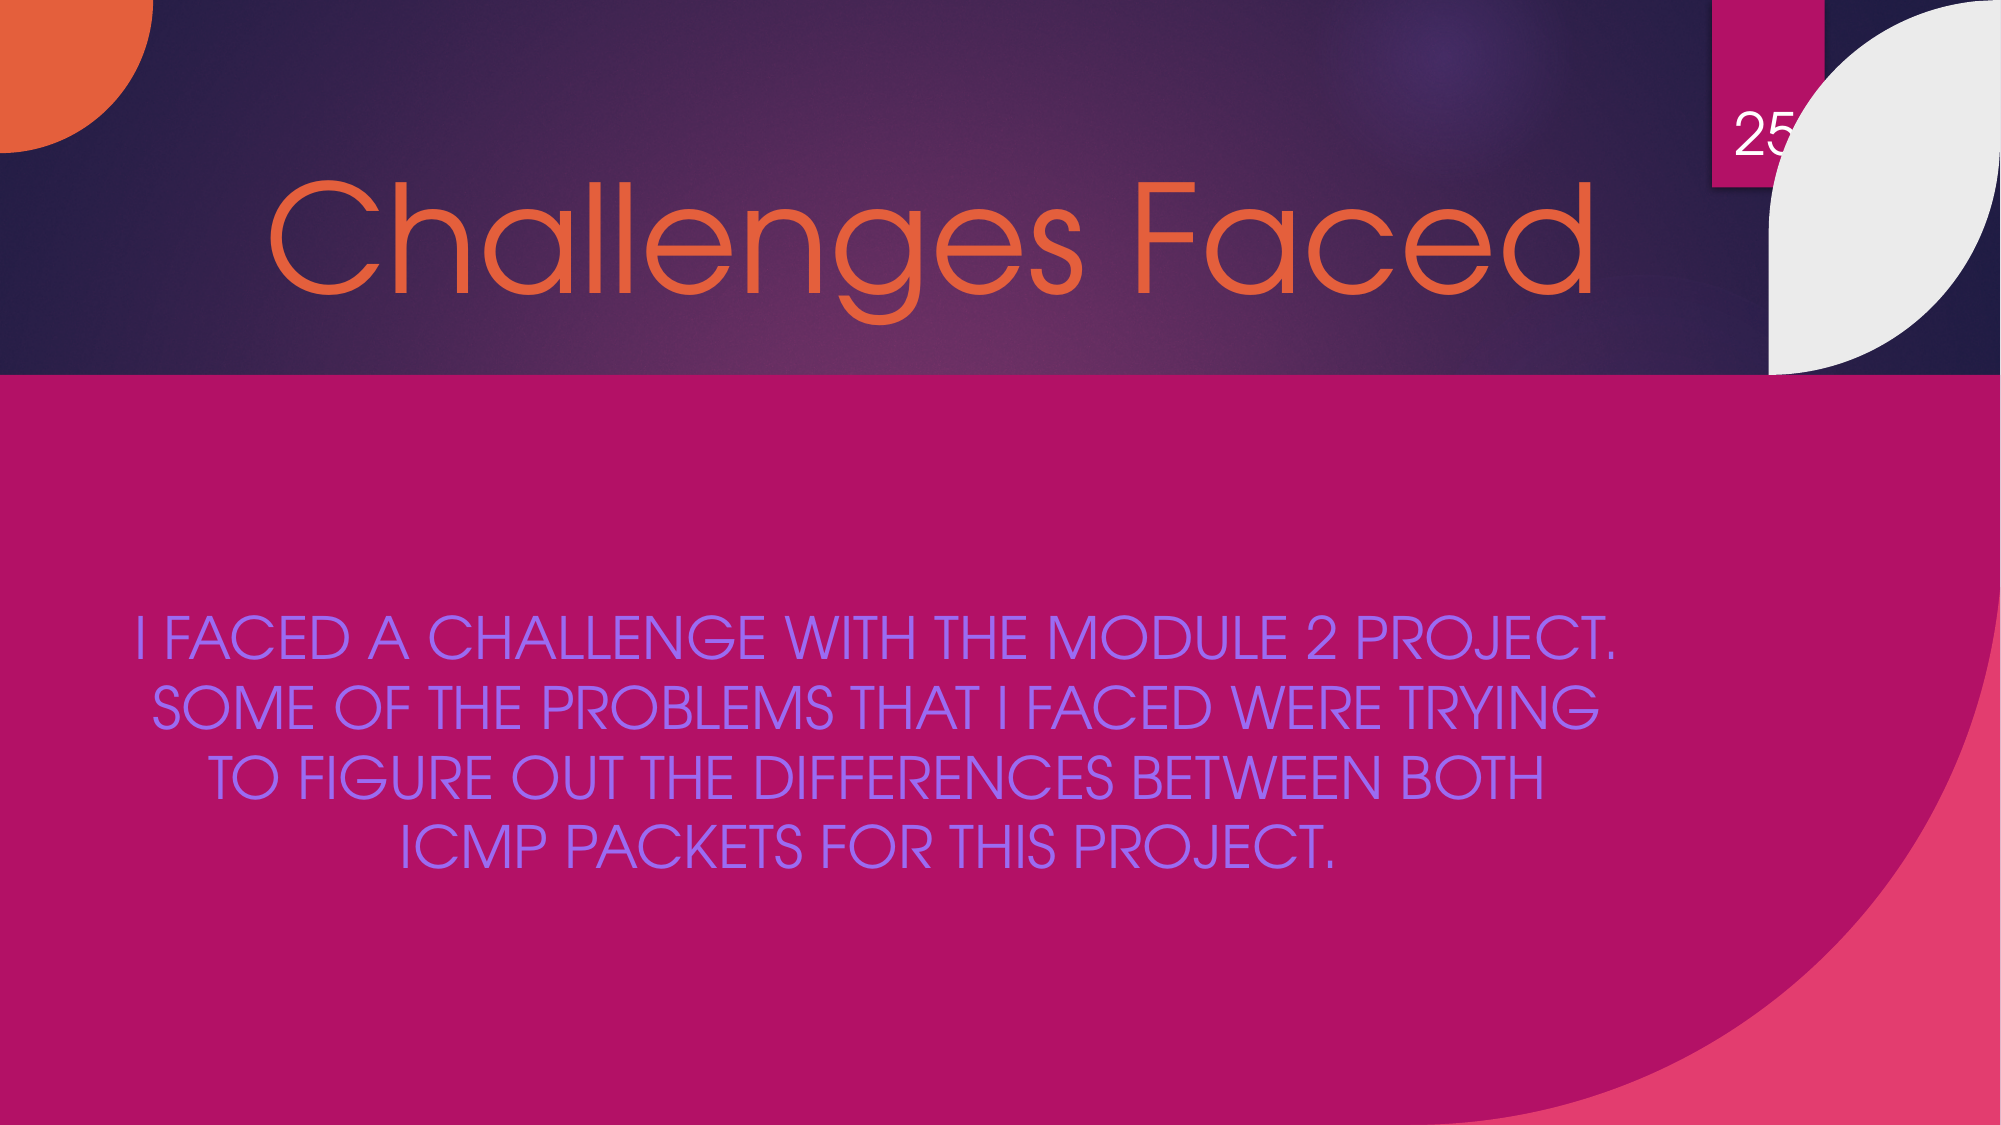

# Challenges Faced
25
I faced a challenge with the module 2 project. Some of the problems that I faced were trying to figure out the differences between both ICMP packets for this project.